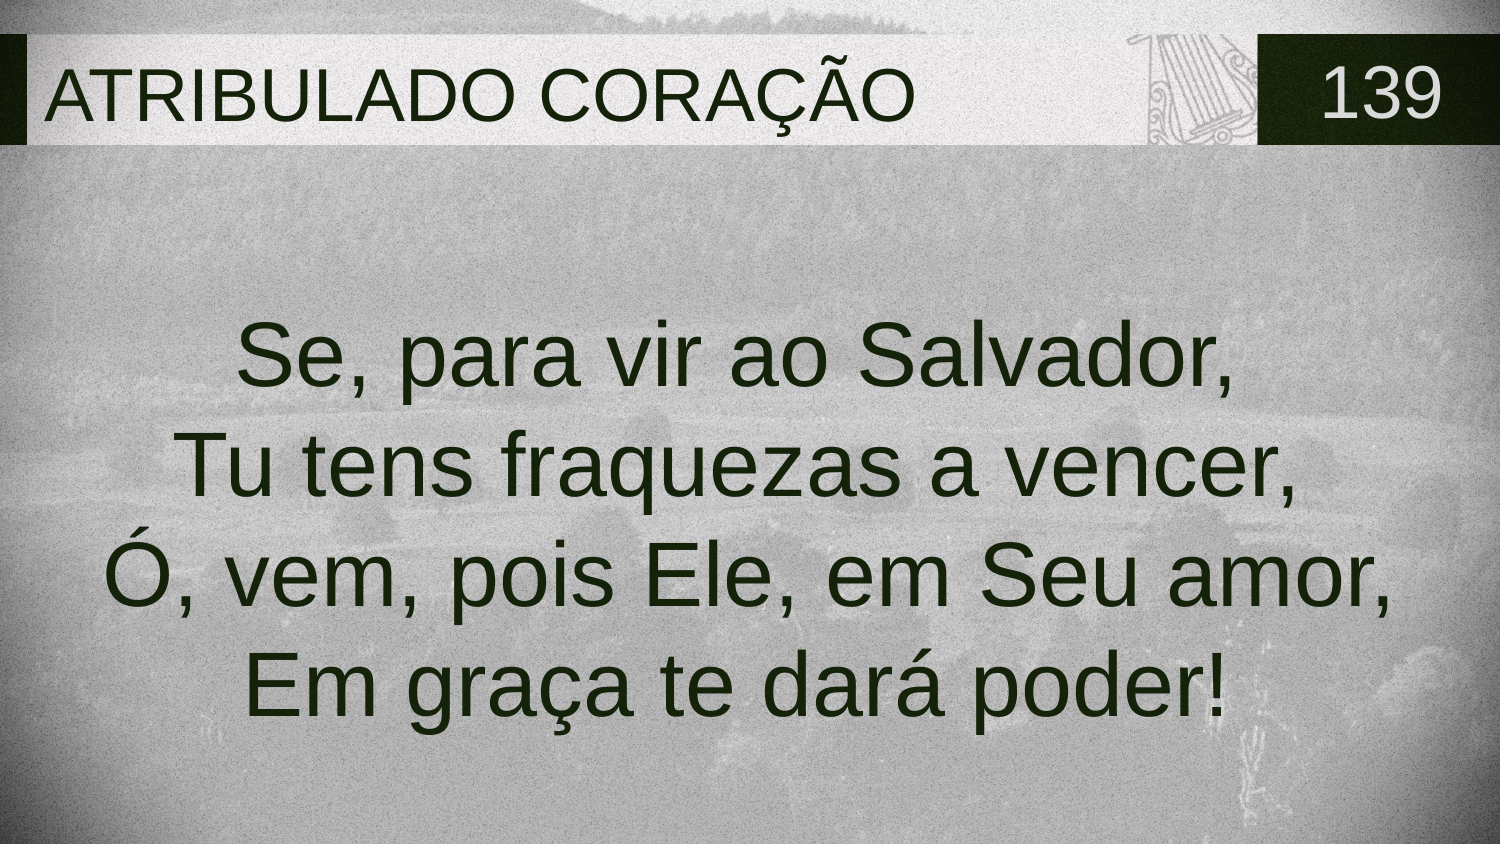

# ATRIBULADO CORAÇÃO
139
Se, para vir ao Salvador,
Tu tens fraquezas a vencer,
Ó, vem, pois Ele, em Seu amor,
Em graça te dará poder!